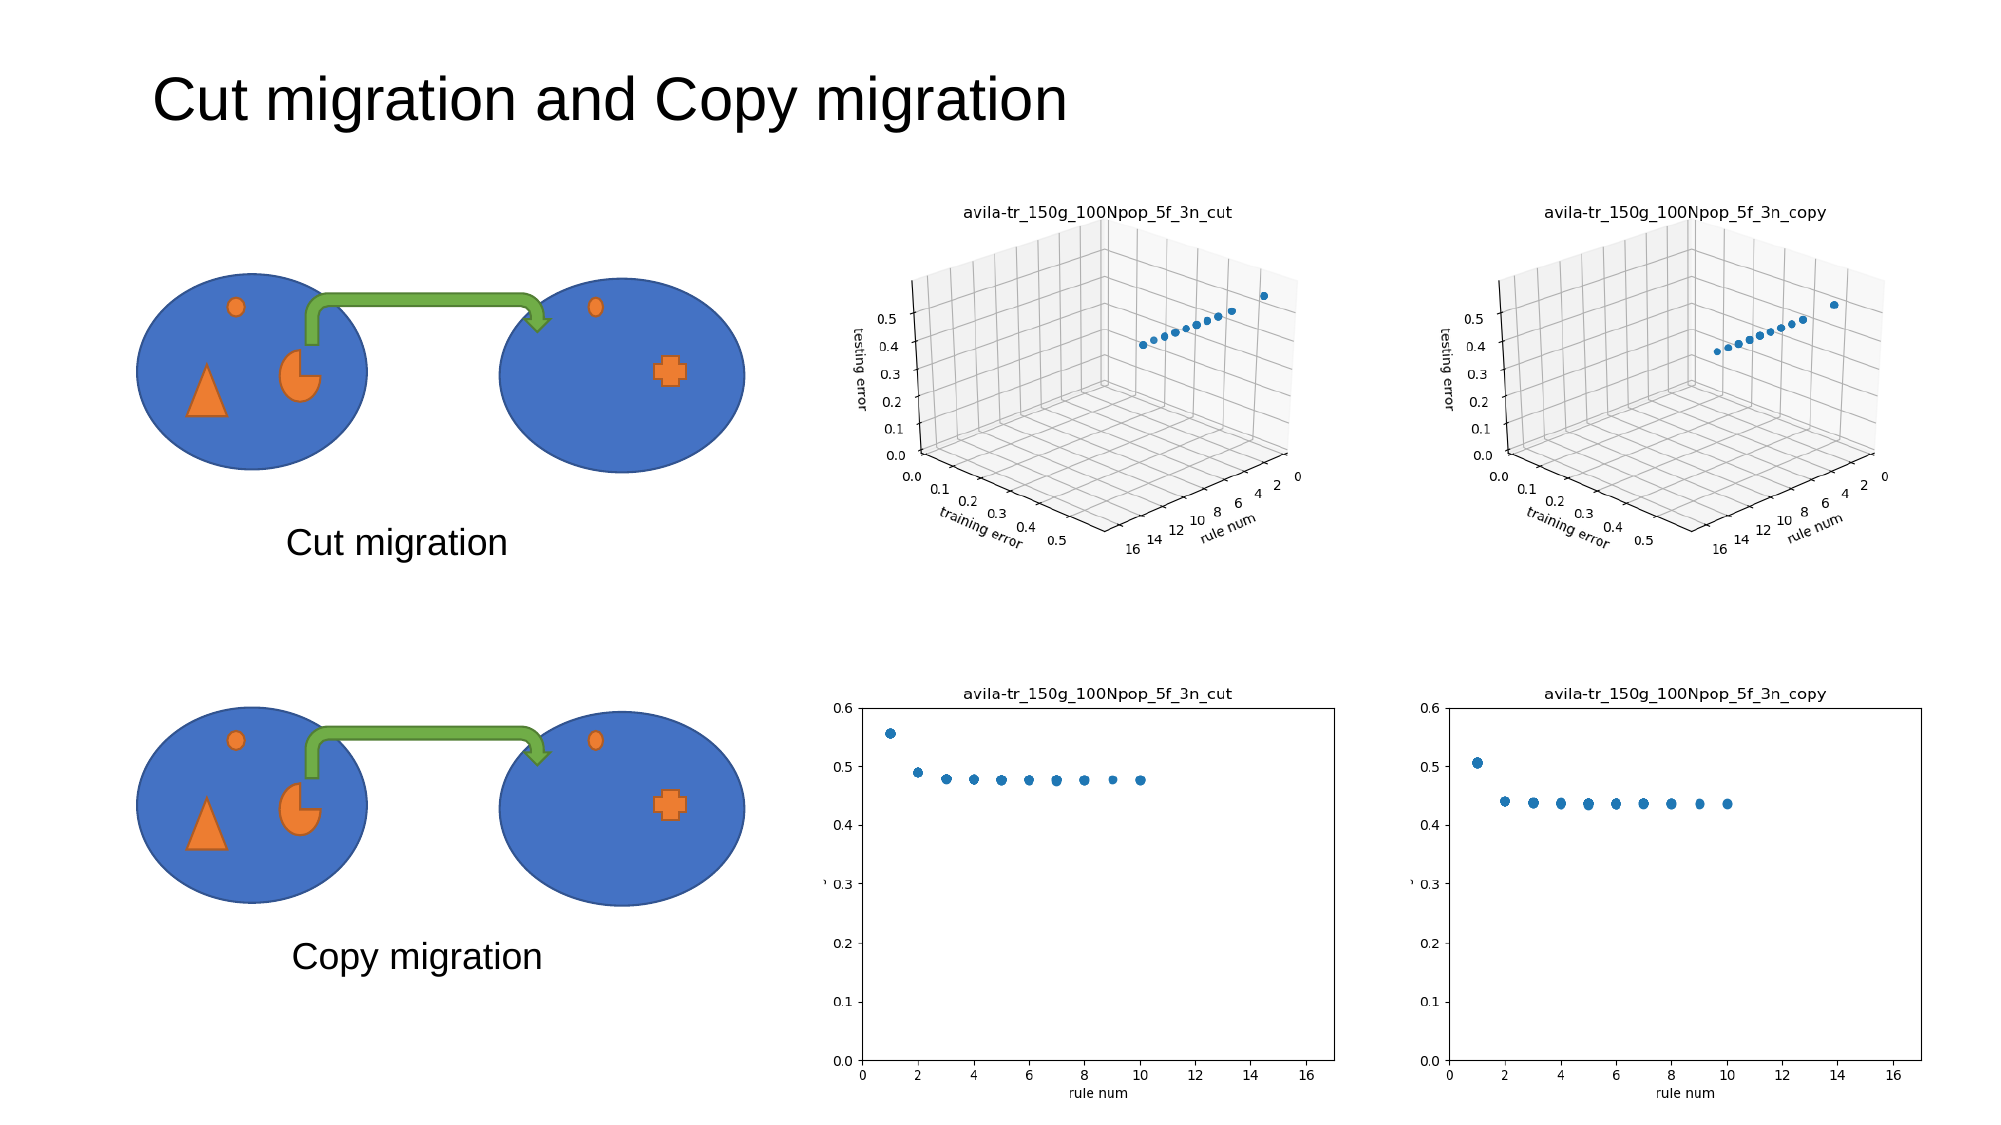

# Cut migration and Copy migration

Cut migration

Copy migration